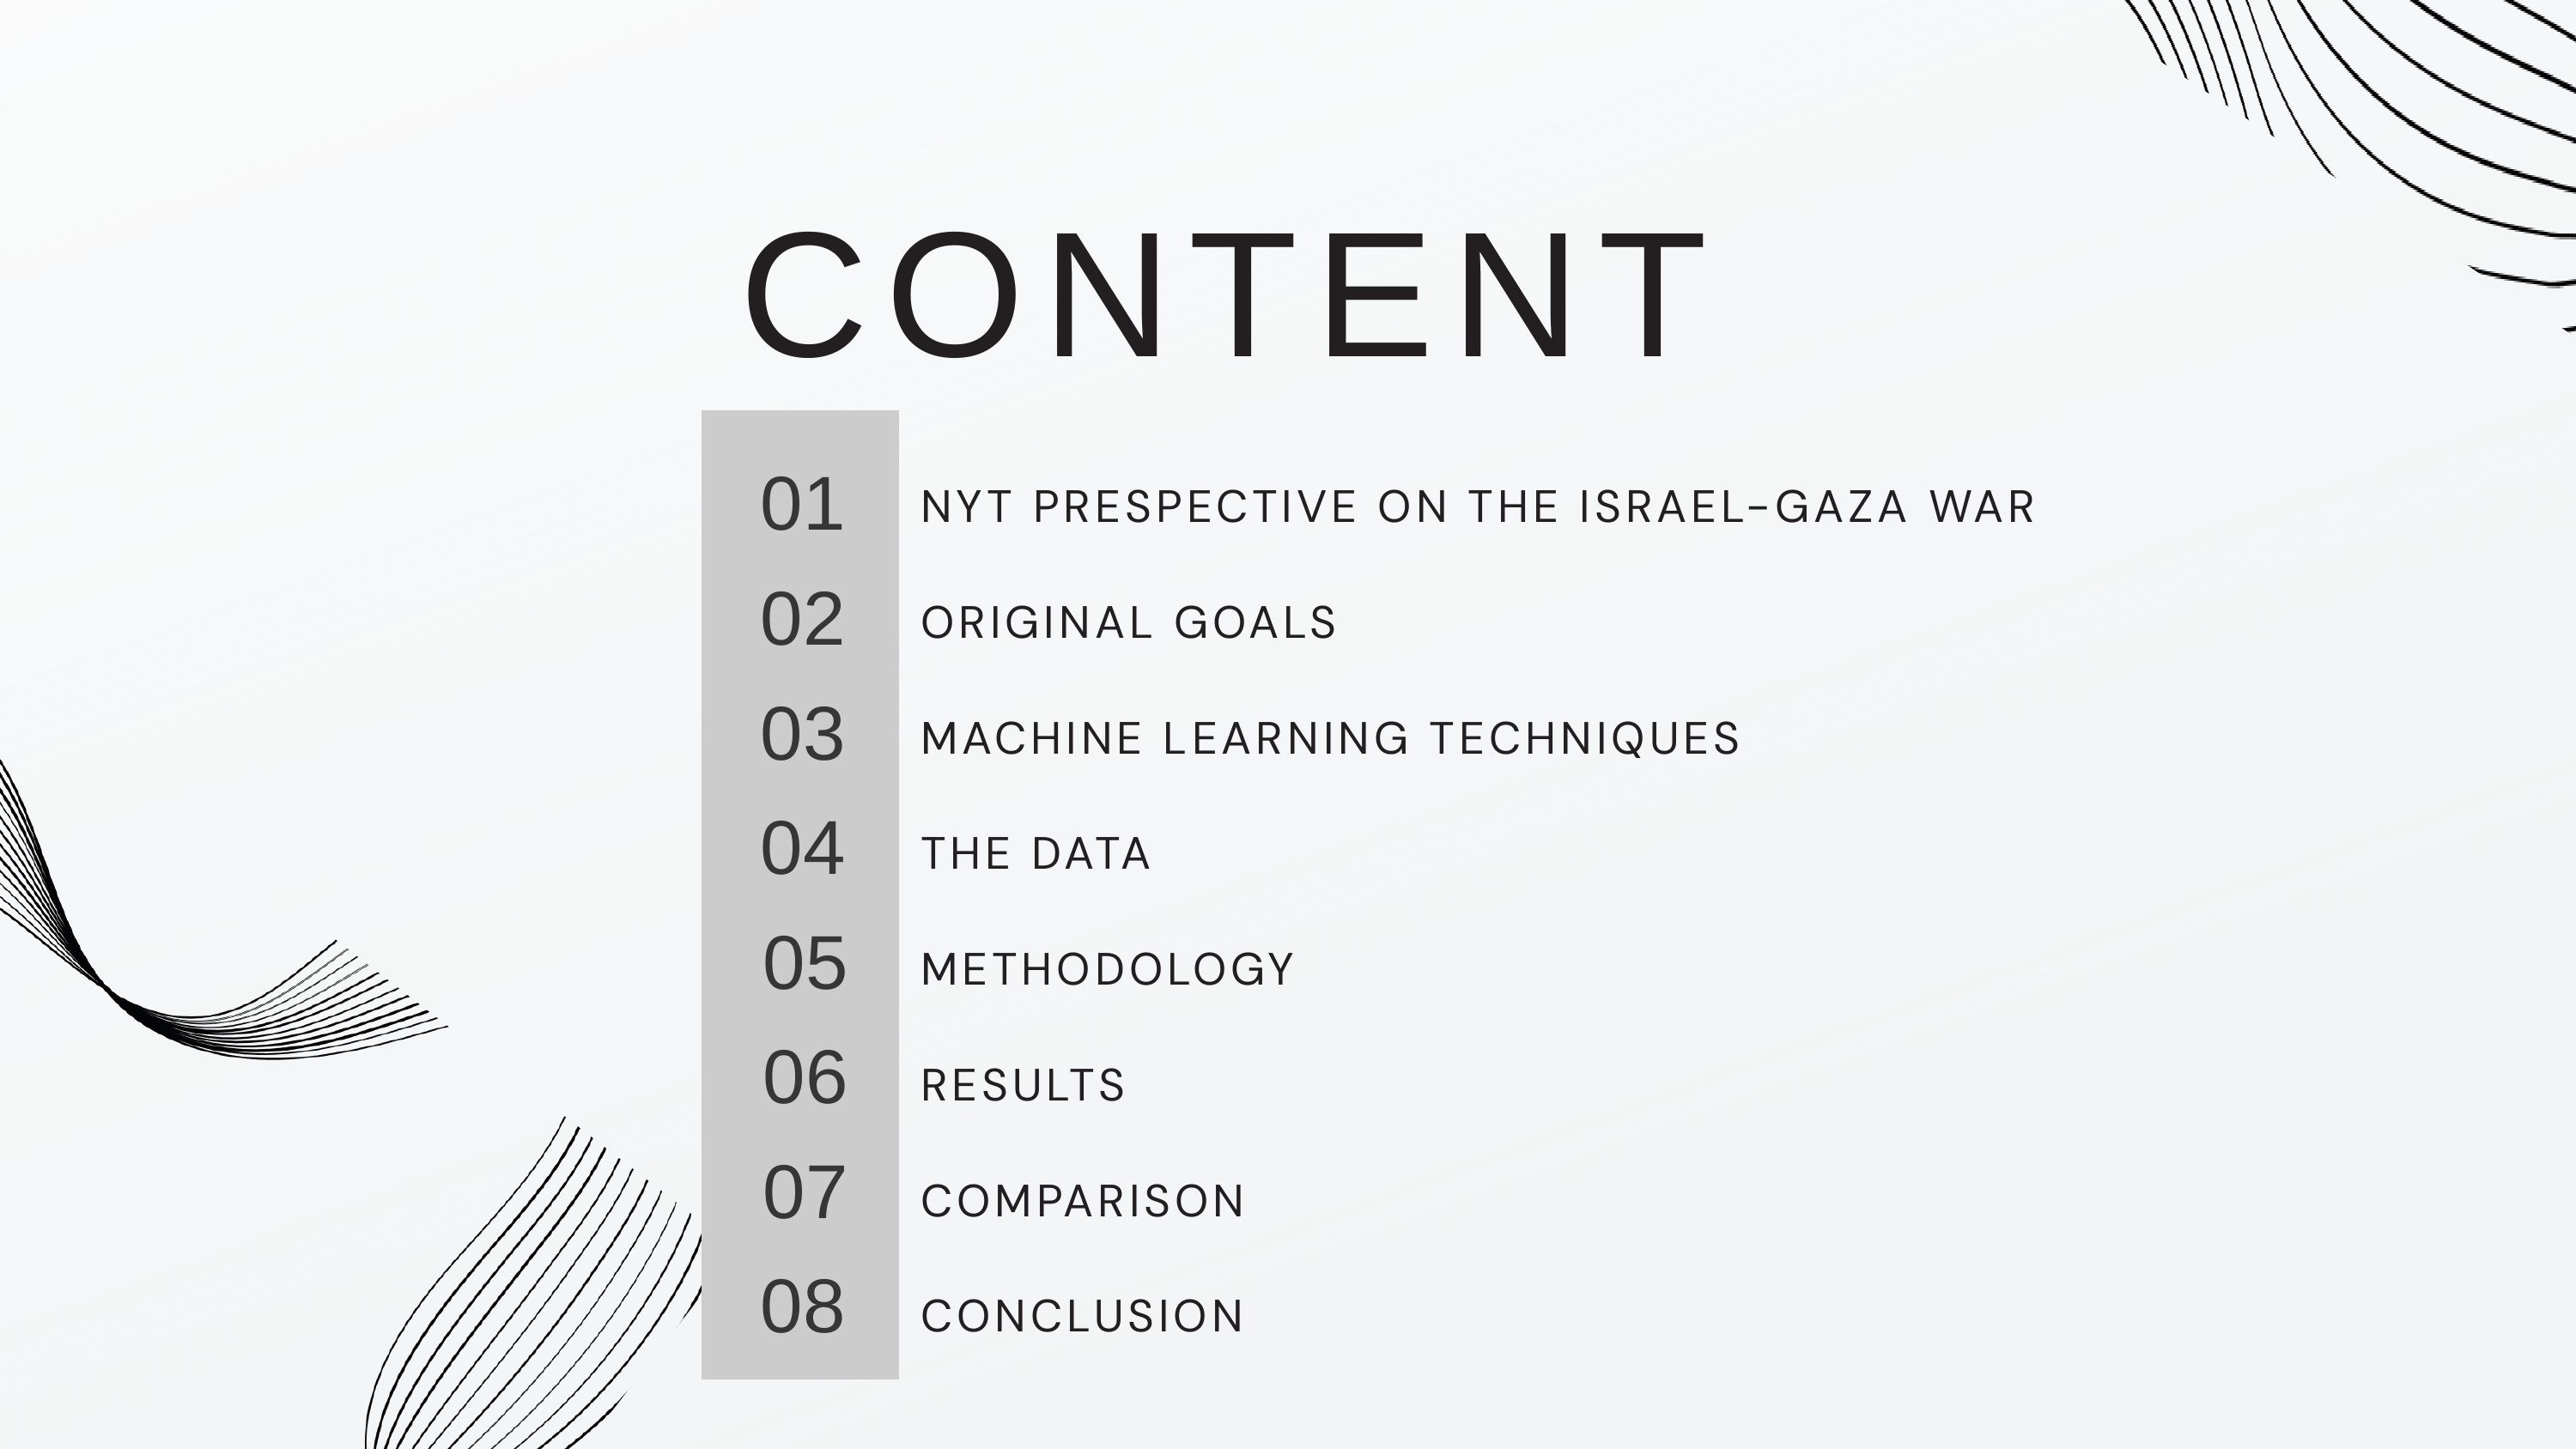

CONTENT

01
NYT PRESPECTIVE ON THE ISRAEL-GAZA WAR
02
ORIGINAL GOALS
03
MACHINE LEARNING TECHNIQUES

04
THE DATA
05
METHODOLOGY
06
RESULTS
07
COMPARISON
08
CONCLUSION